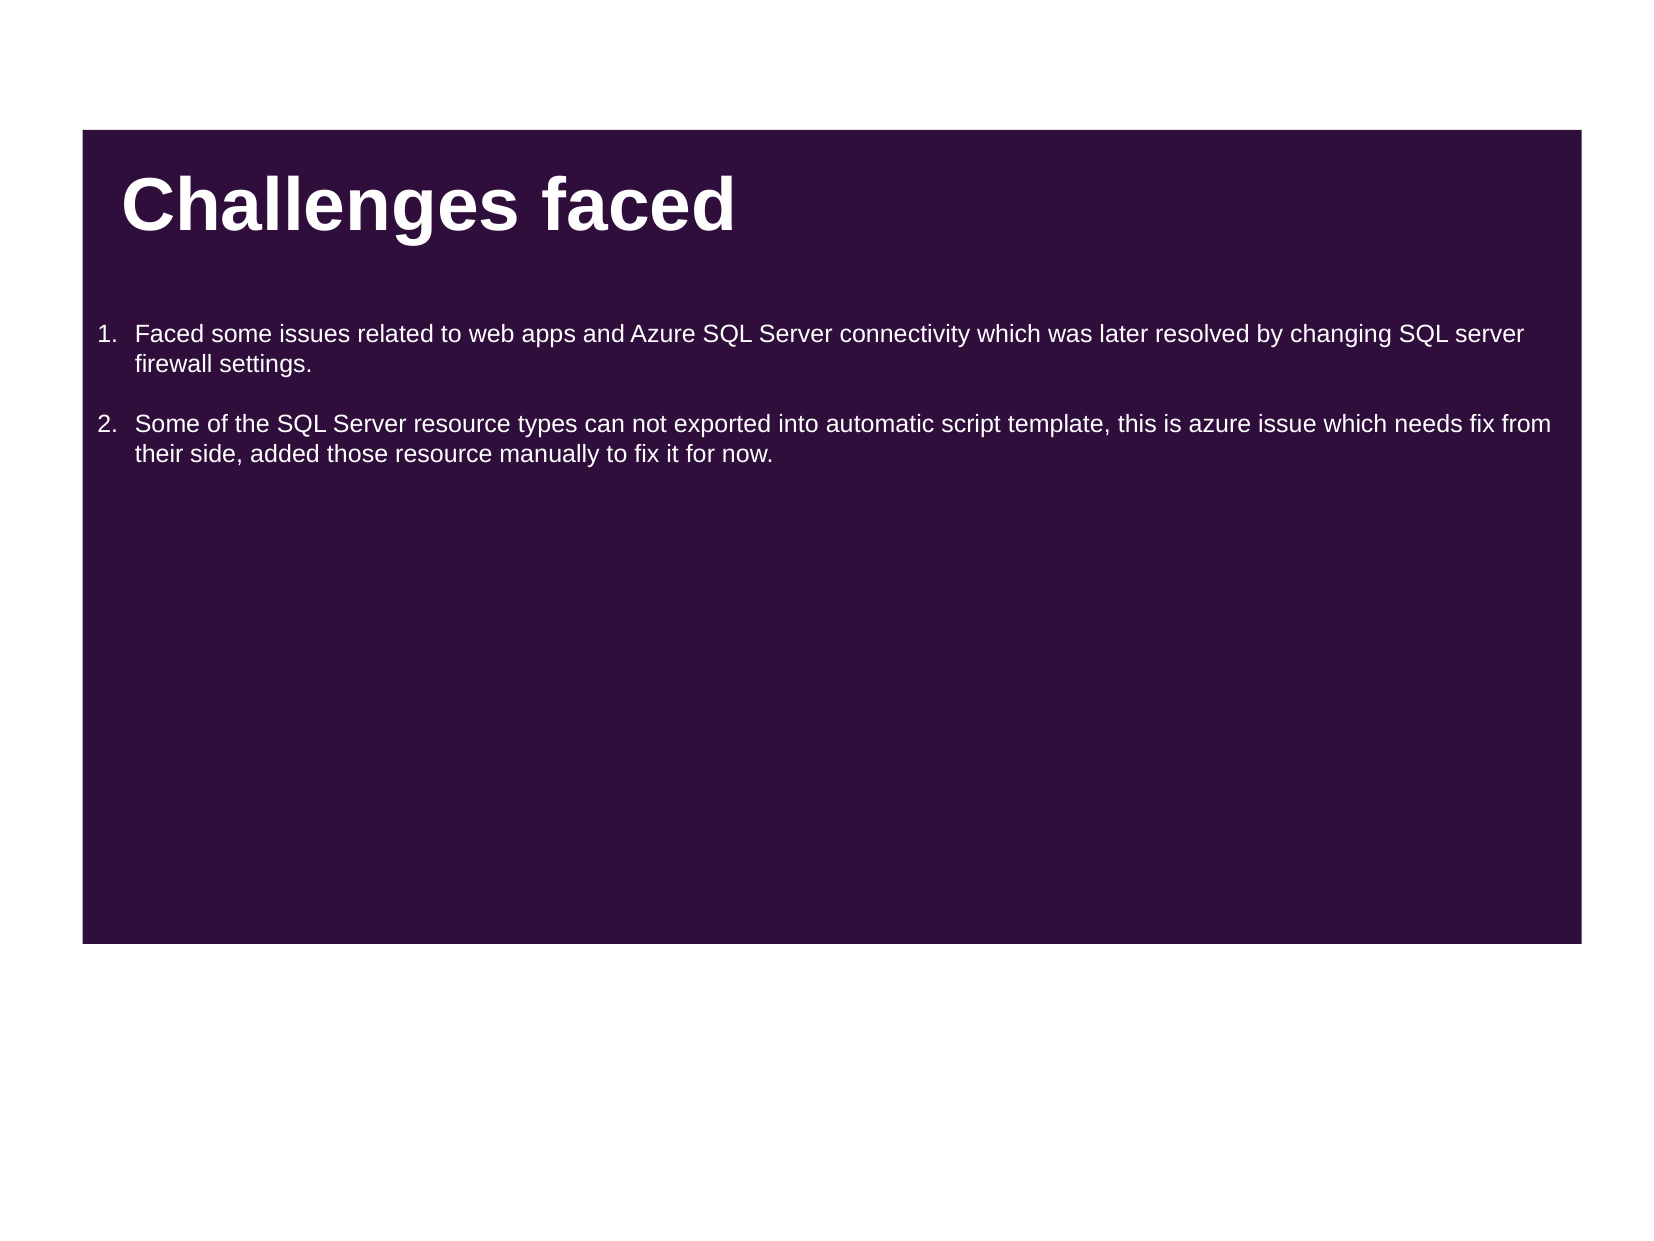

Faced some issues related to web apps and Azure SQL Server connectivity which was later resolved by changing SQL server firewall settings.

Some of the SQL Server resource types can not exported into automatic script template, this is azure issue which needs fix from their side, added those resource manually to fix it for now.
Challenges faced